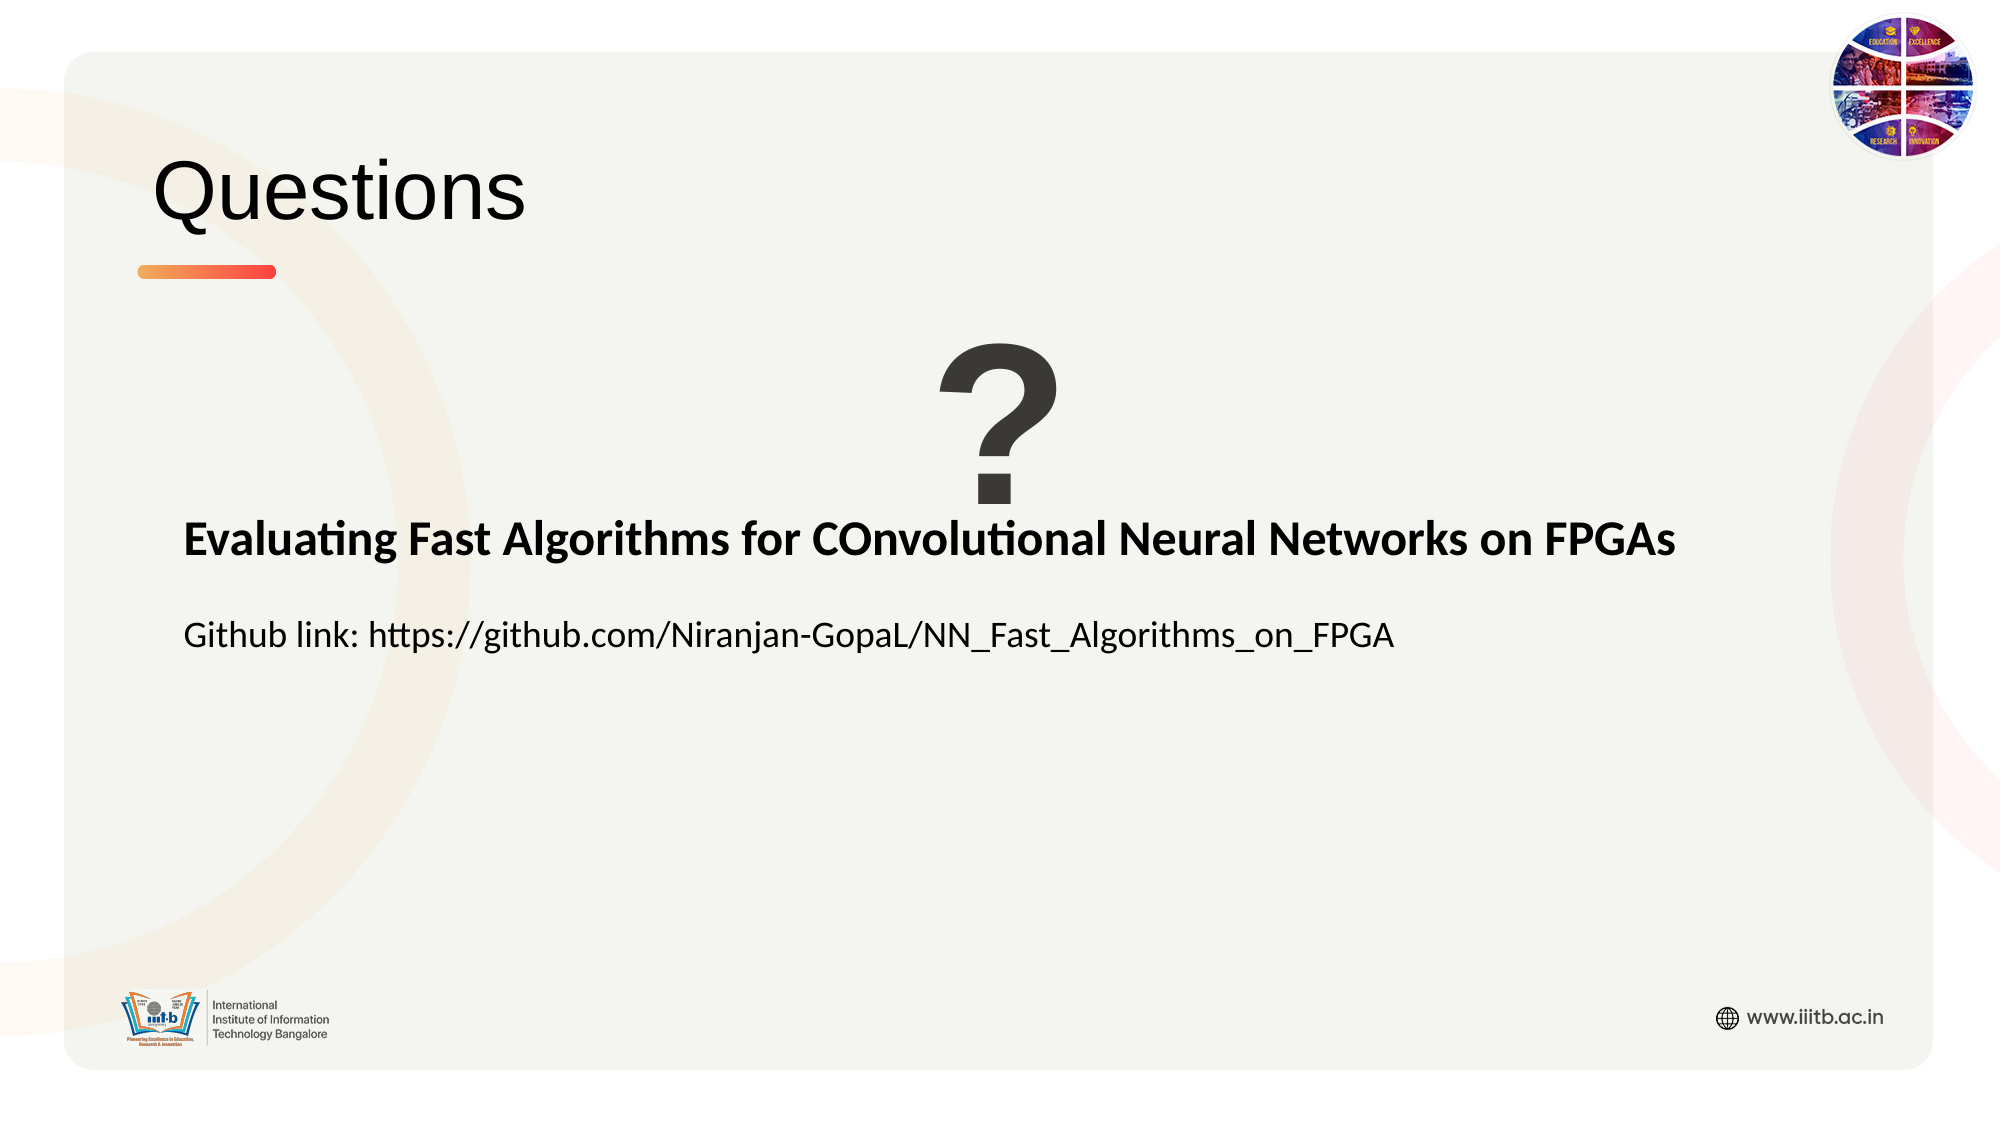

# Questions
?
Evaluating Fast Algorithms for COnvolutional Neural Networks on FPGAs
Github link: https://github.com/Niranjan-GopaL/NN_Fast_Algorithms_on_FPGA

21